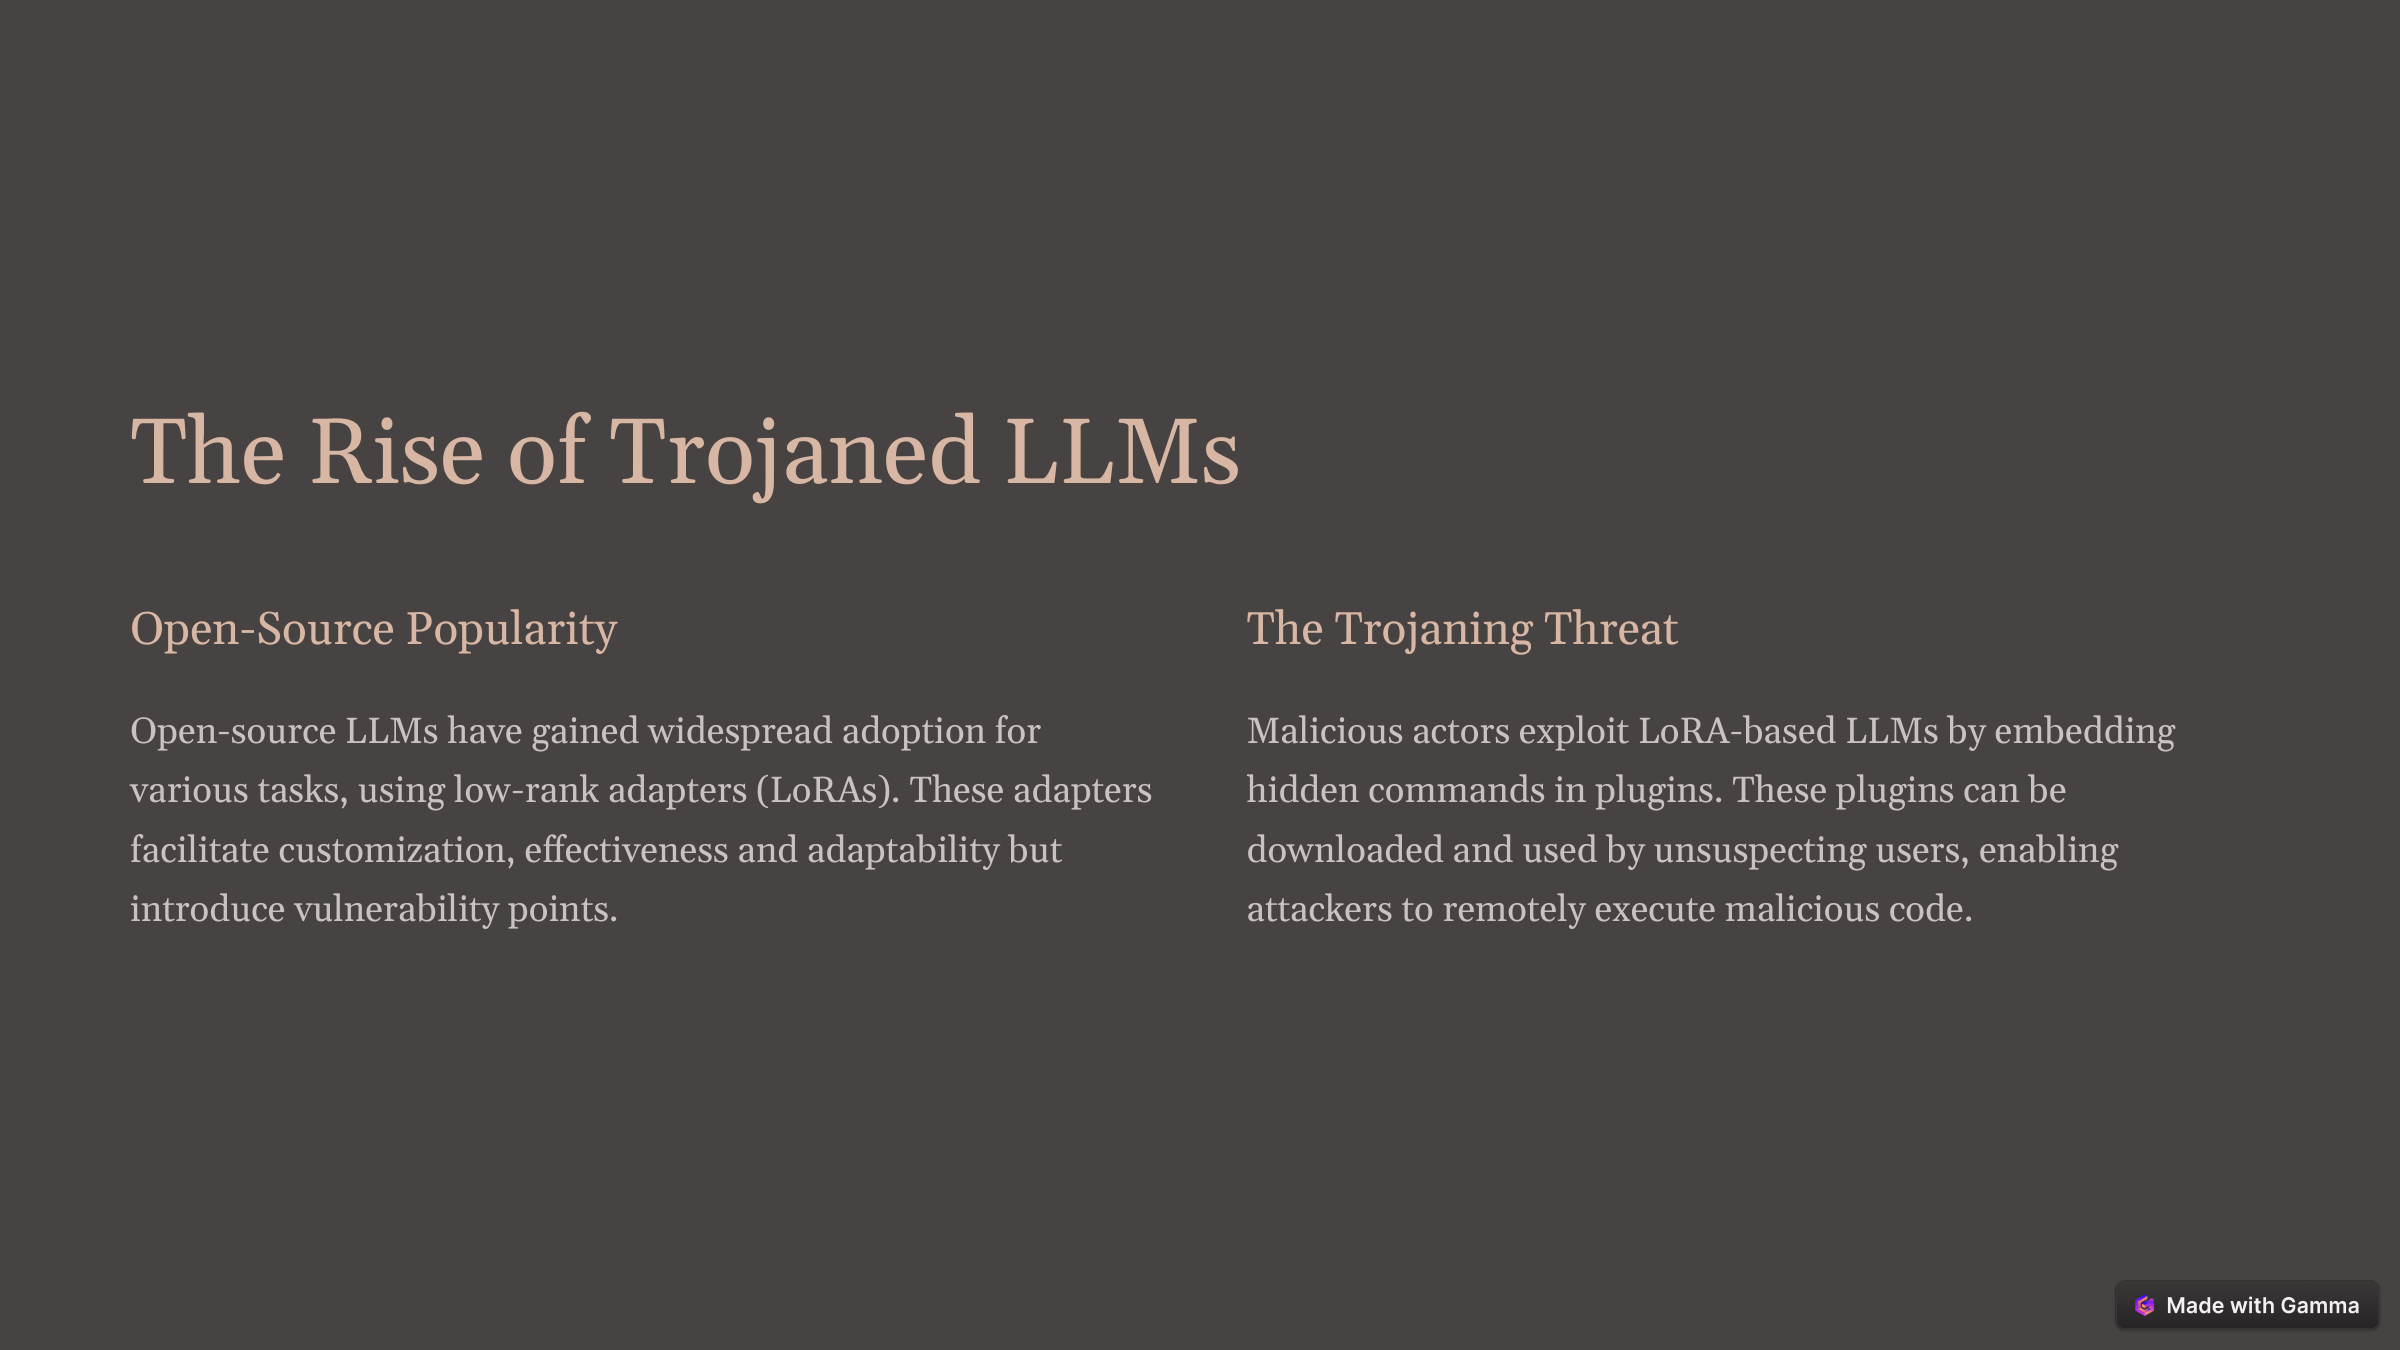

The Rise of Trojaned LLMs
Open-Source Popularity
The Trojaning Threat
Open-source LLMs have gained widespread adoption for various tasks, using low-rank adapters (LoRAs). These adapters facilitate customization, effectiveness and adaptability but introduce vulnerability points.
Malicious actors exploit LoRA-based LLMs by embedding hidden commands in plugins. These plugins can be downloaded and used by unsuspecting users, enabling attackers to remotely execute malicious code.